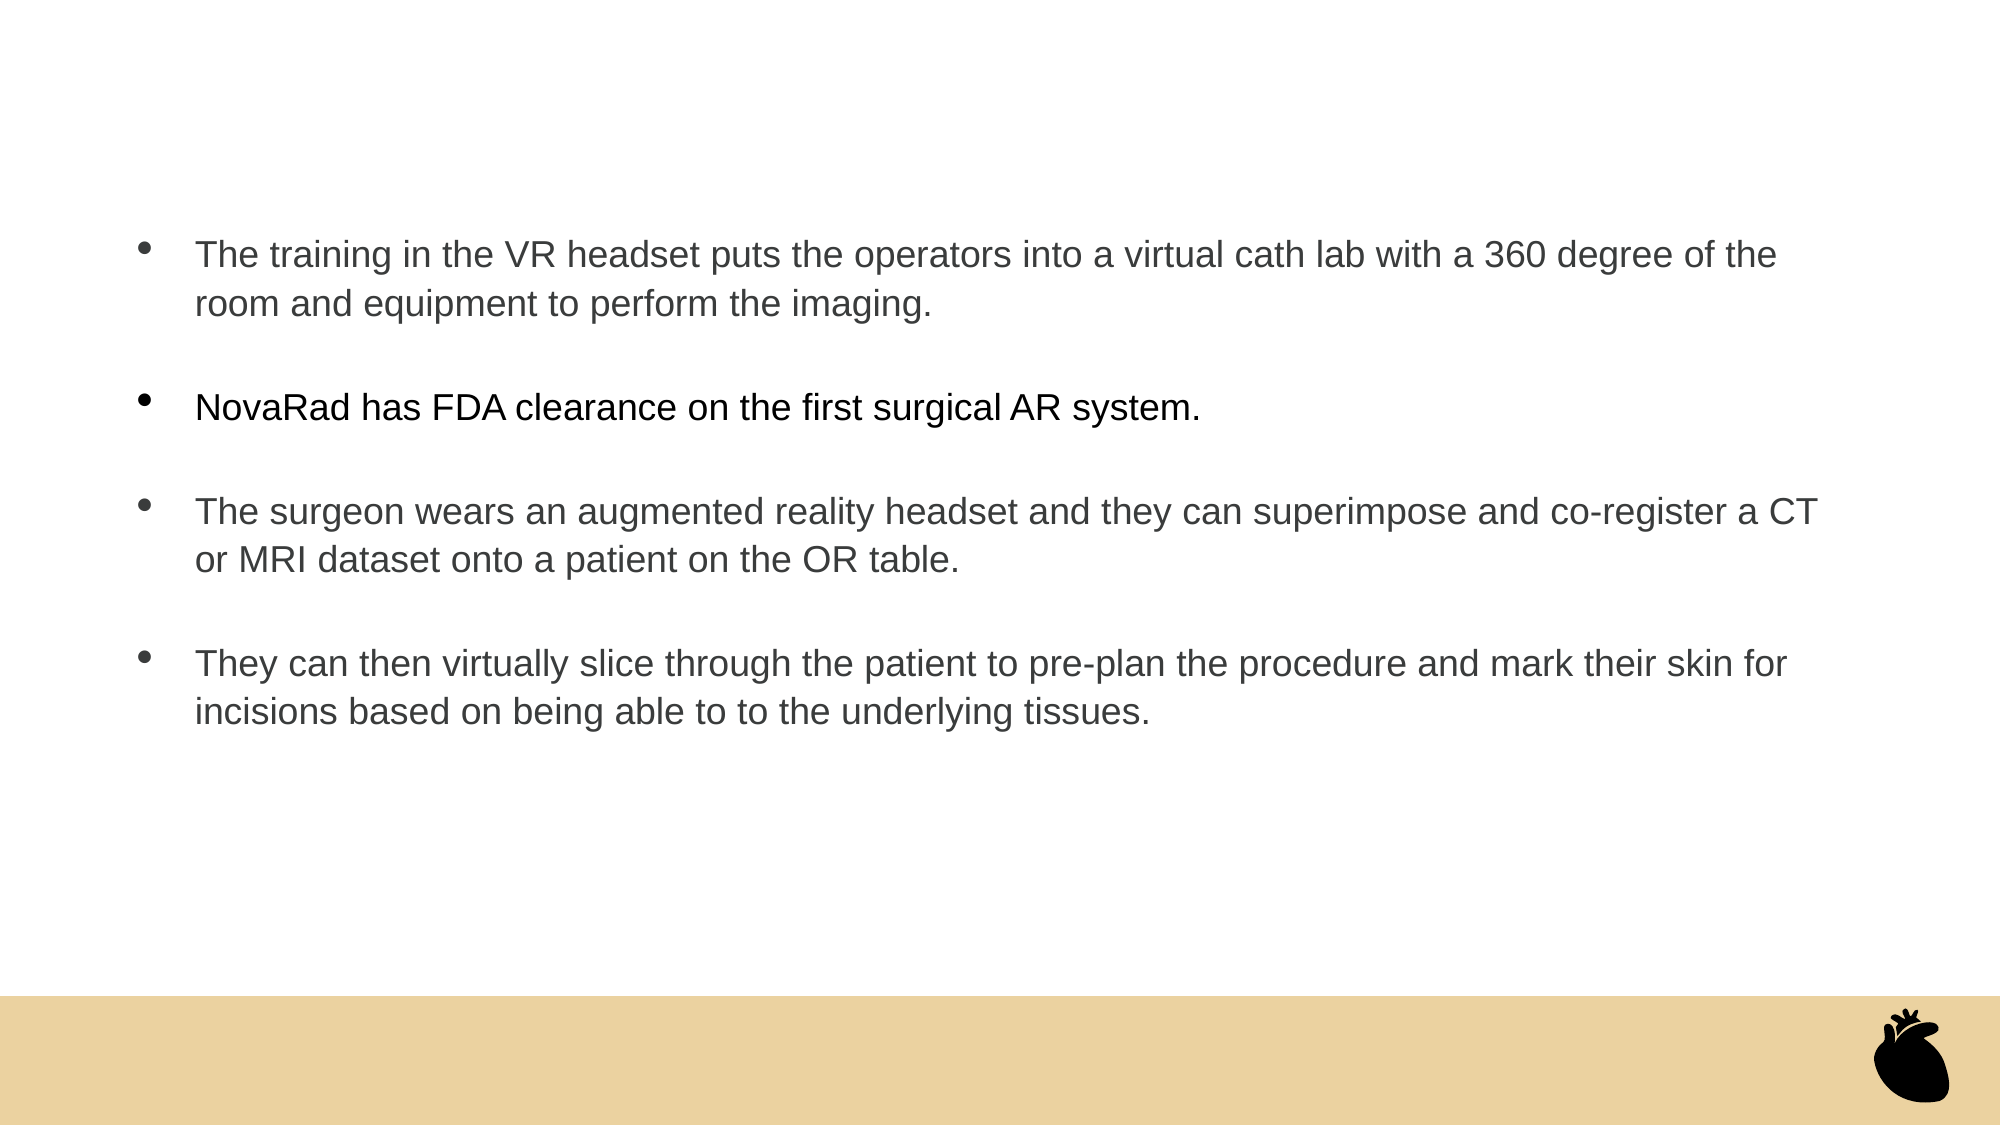

The training in the VR headset puts the operators into a virtual cath lab with a 360 degree of the room and equipment to perform the imaging.
NovaRad has FDA clearance on the first surgical AR system.
The surgeon wears an augmented reality headset and they can superimpose and co-register a CT or MRI dataset onto a patient on the OR table.
They can then virtually slice through the patient to pre-plan the procedure and mark their skin for incisions based on being able to to the underlying tissues.

01
02
03
04